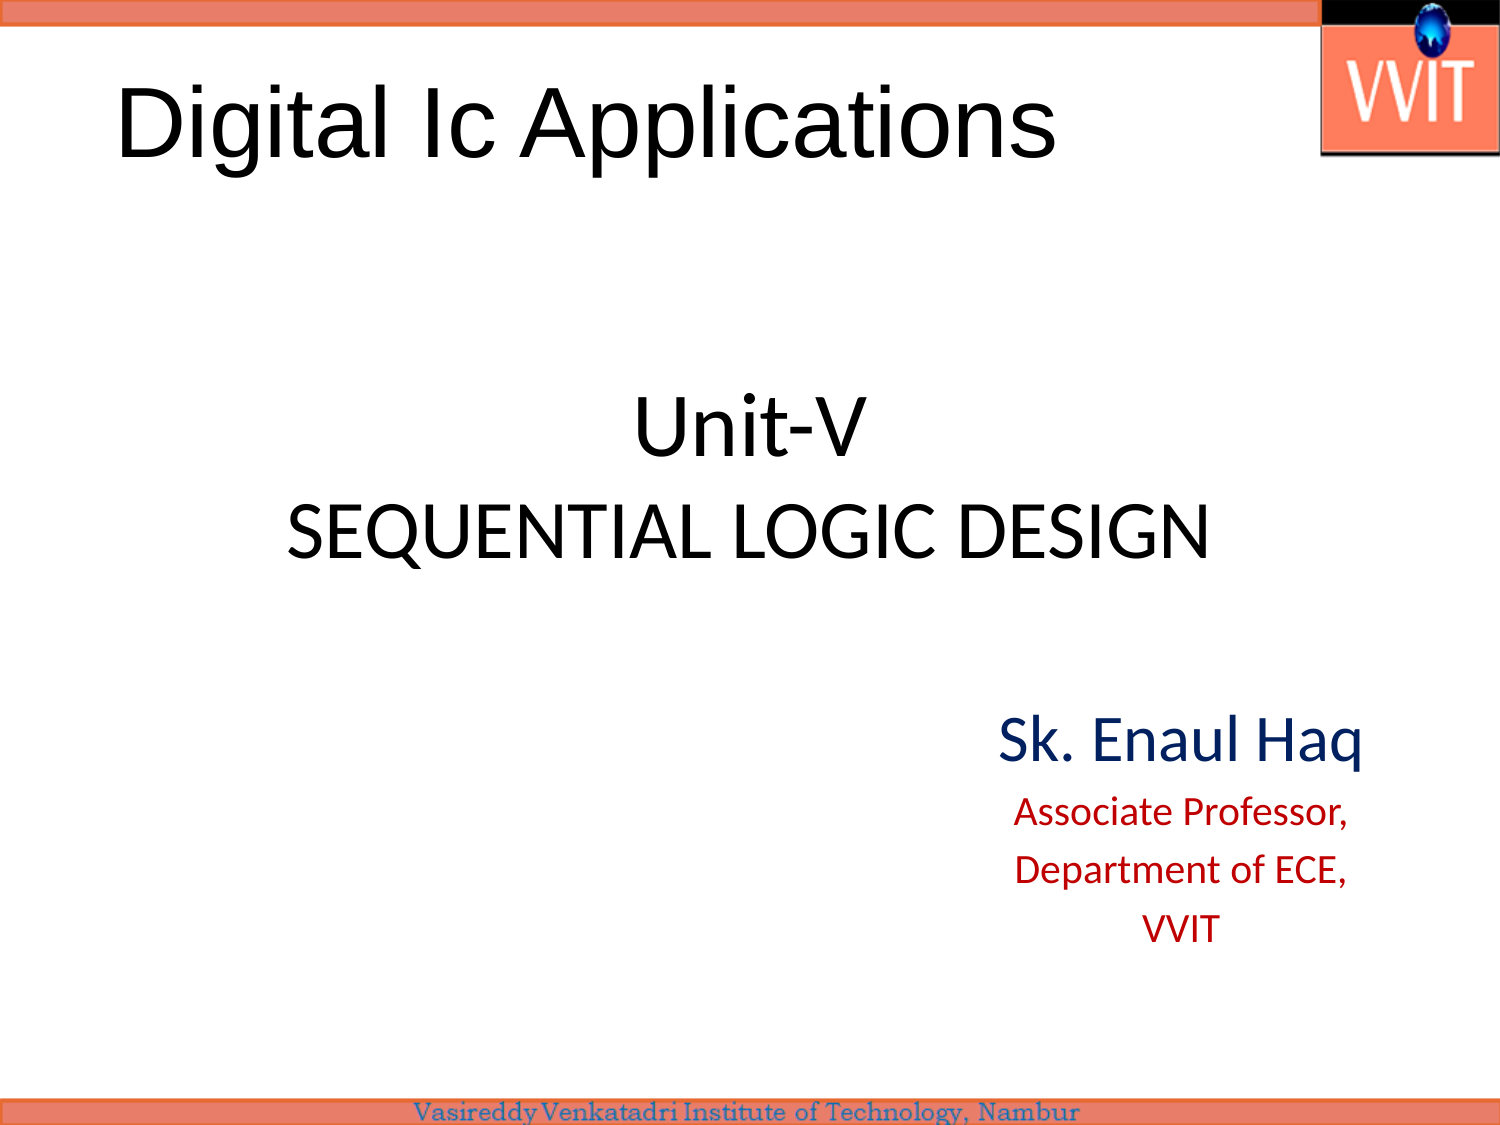

Digital Ic Applications
# Unit-V SEQUENTIAL LOGIC DESIGN
Sk. Enaul Haq
Associate Professor,
Department of ECE,
VVIT